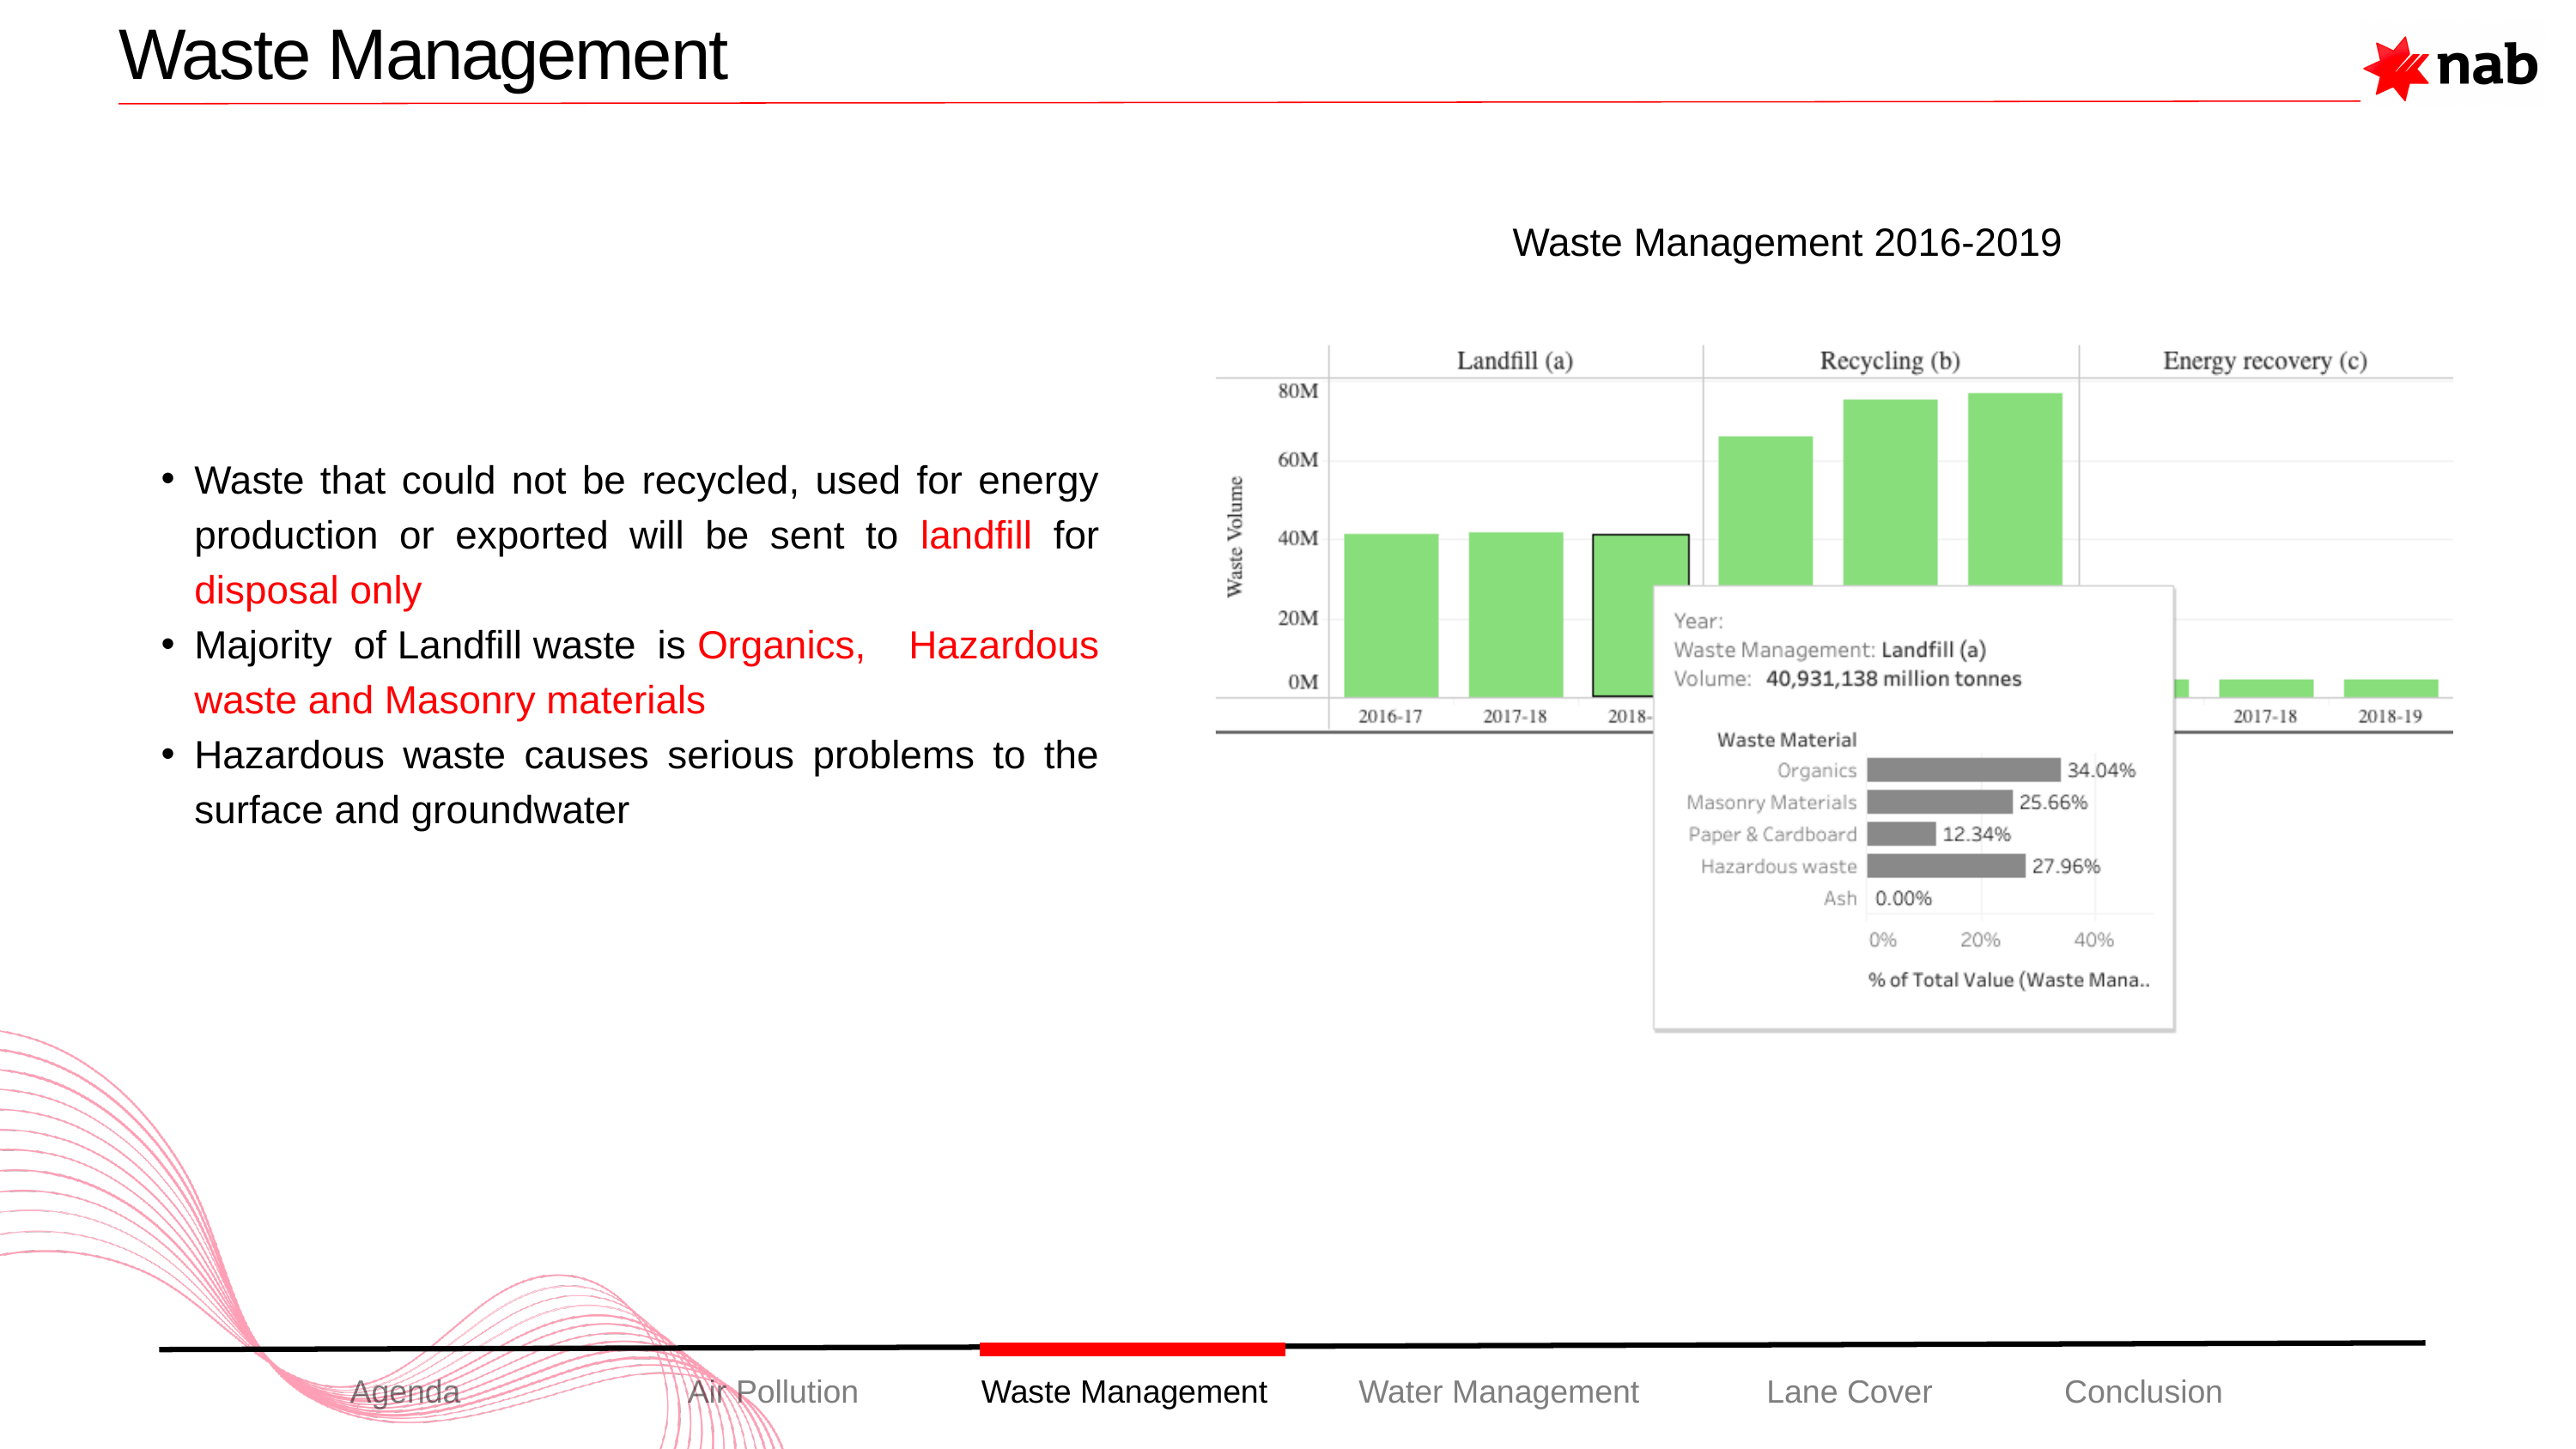

Waste Management

Waste Management 2016-2019

Waste that could not be recycled, used for energy production or exported will be sent to landfill for disposal only
Majority of Landfill waste is Organics,  Hazardous waste and Masonry materials
Hazardous waste causes serious problems to the surface and groundwater

Agenda
Air Pollution
Waste Management
Water Management
Lane Cover
Conclusion